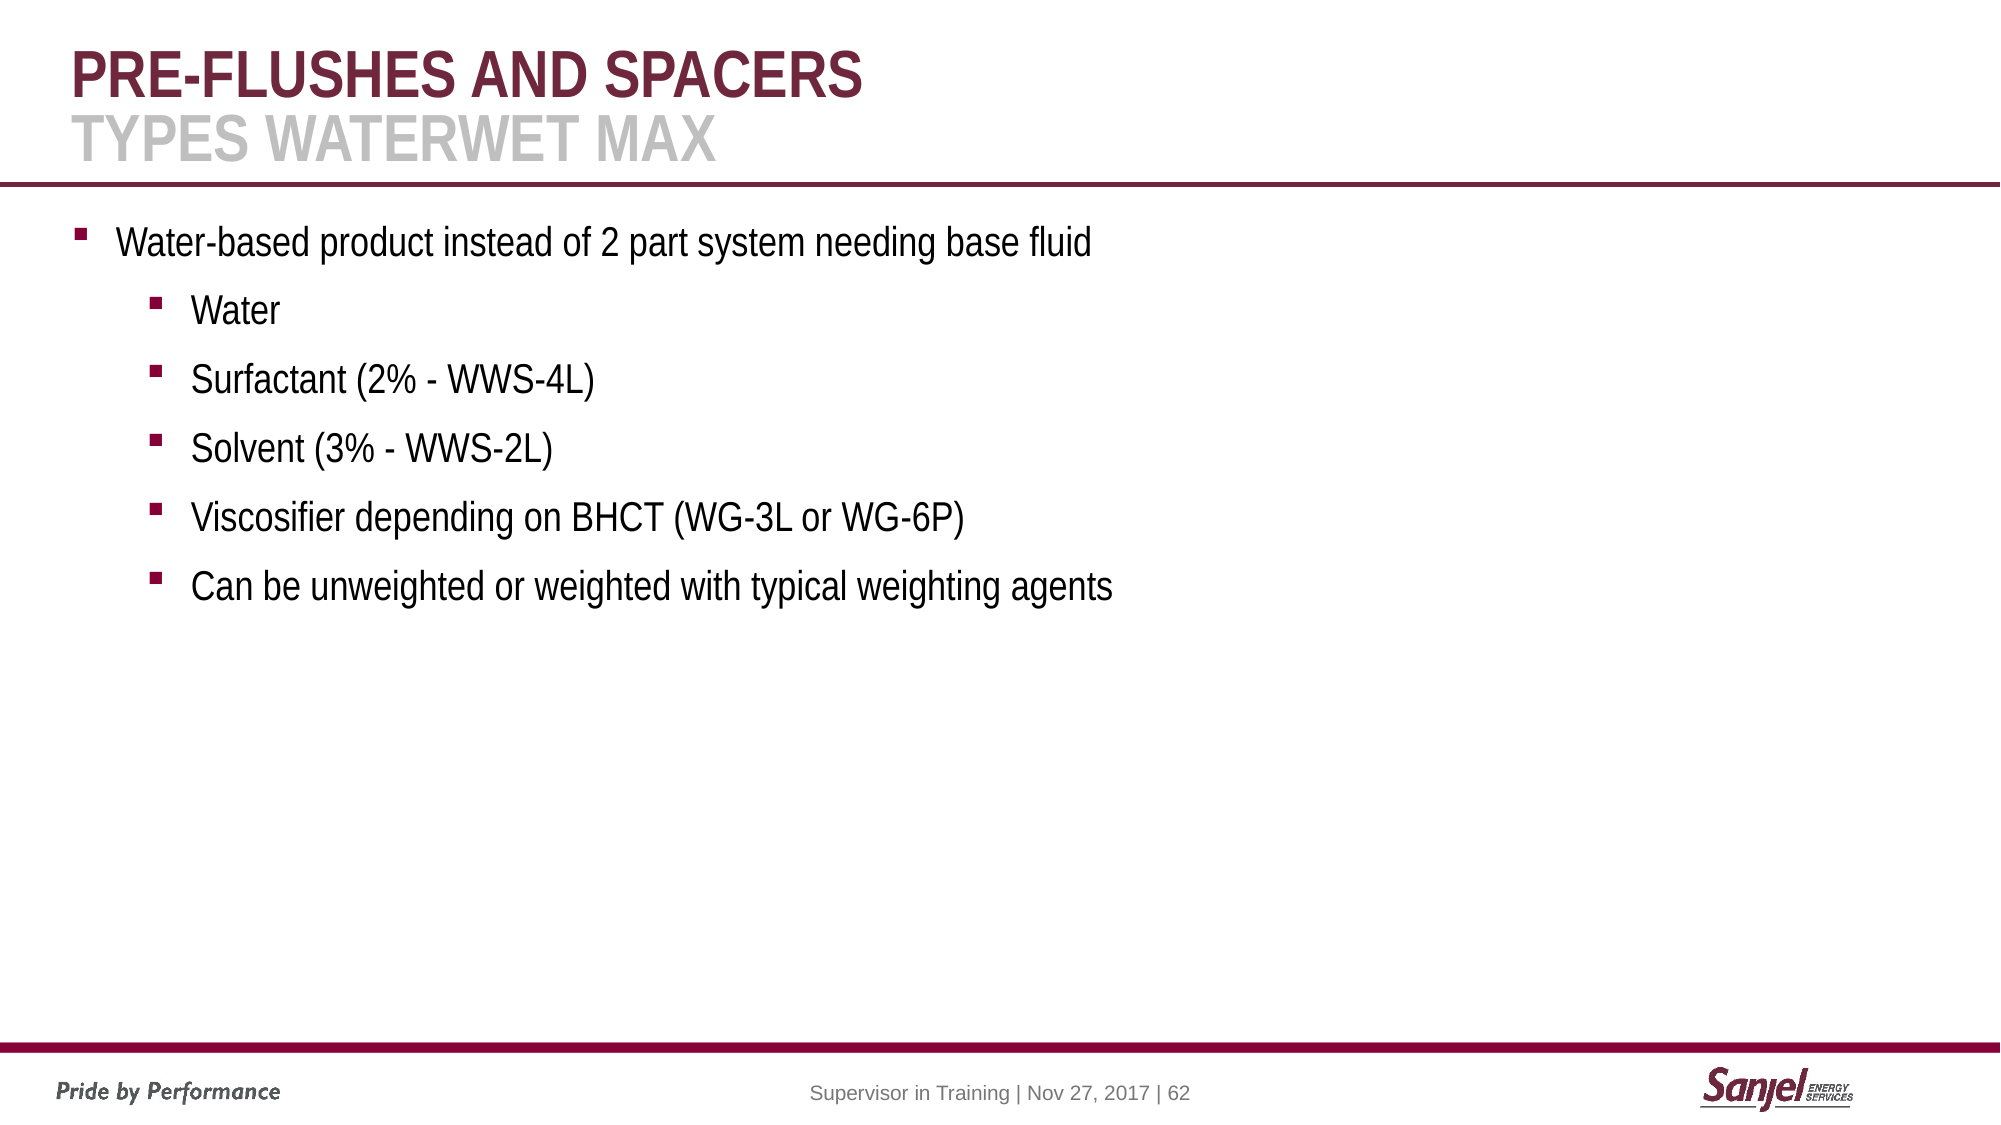

# Pre-flushes and Spacers types waterwet max
Water-based product instead of 2 part system needing base fluid
Water
Surfactant (2% - WWS-4L)
Solvent (3% - WWS-2L)
Viscosifier depending on BHCT (WG-3L or WG-6P)
Can be unweighted or weighted with typical weighting agents